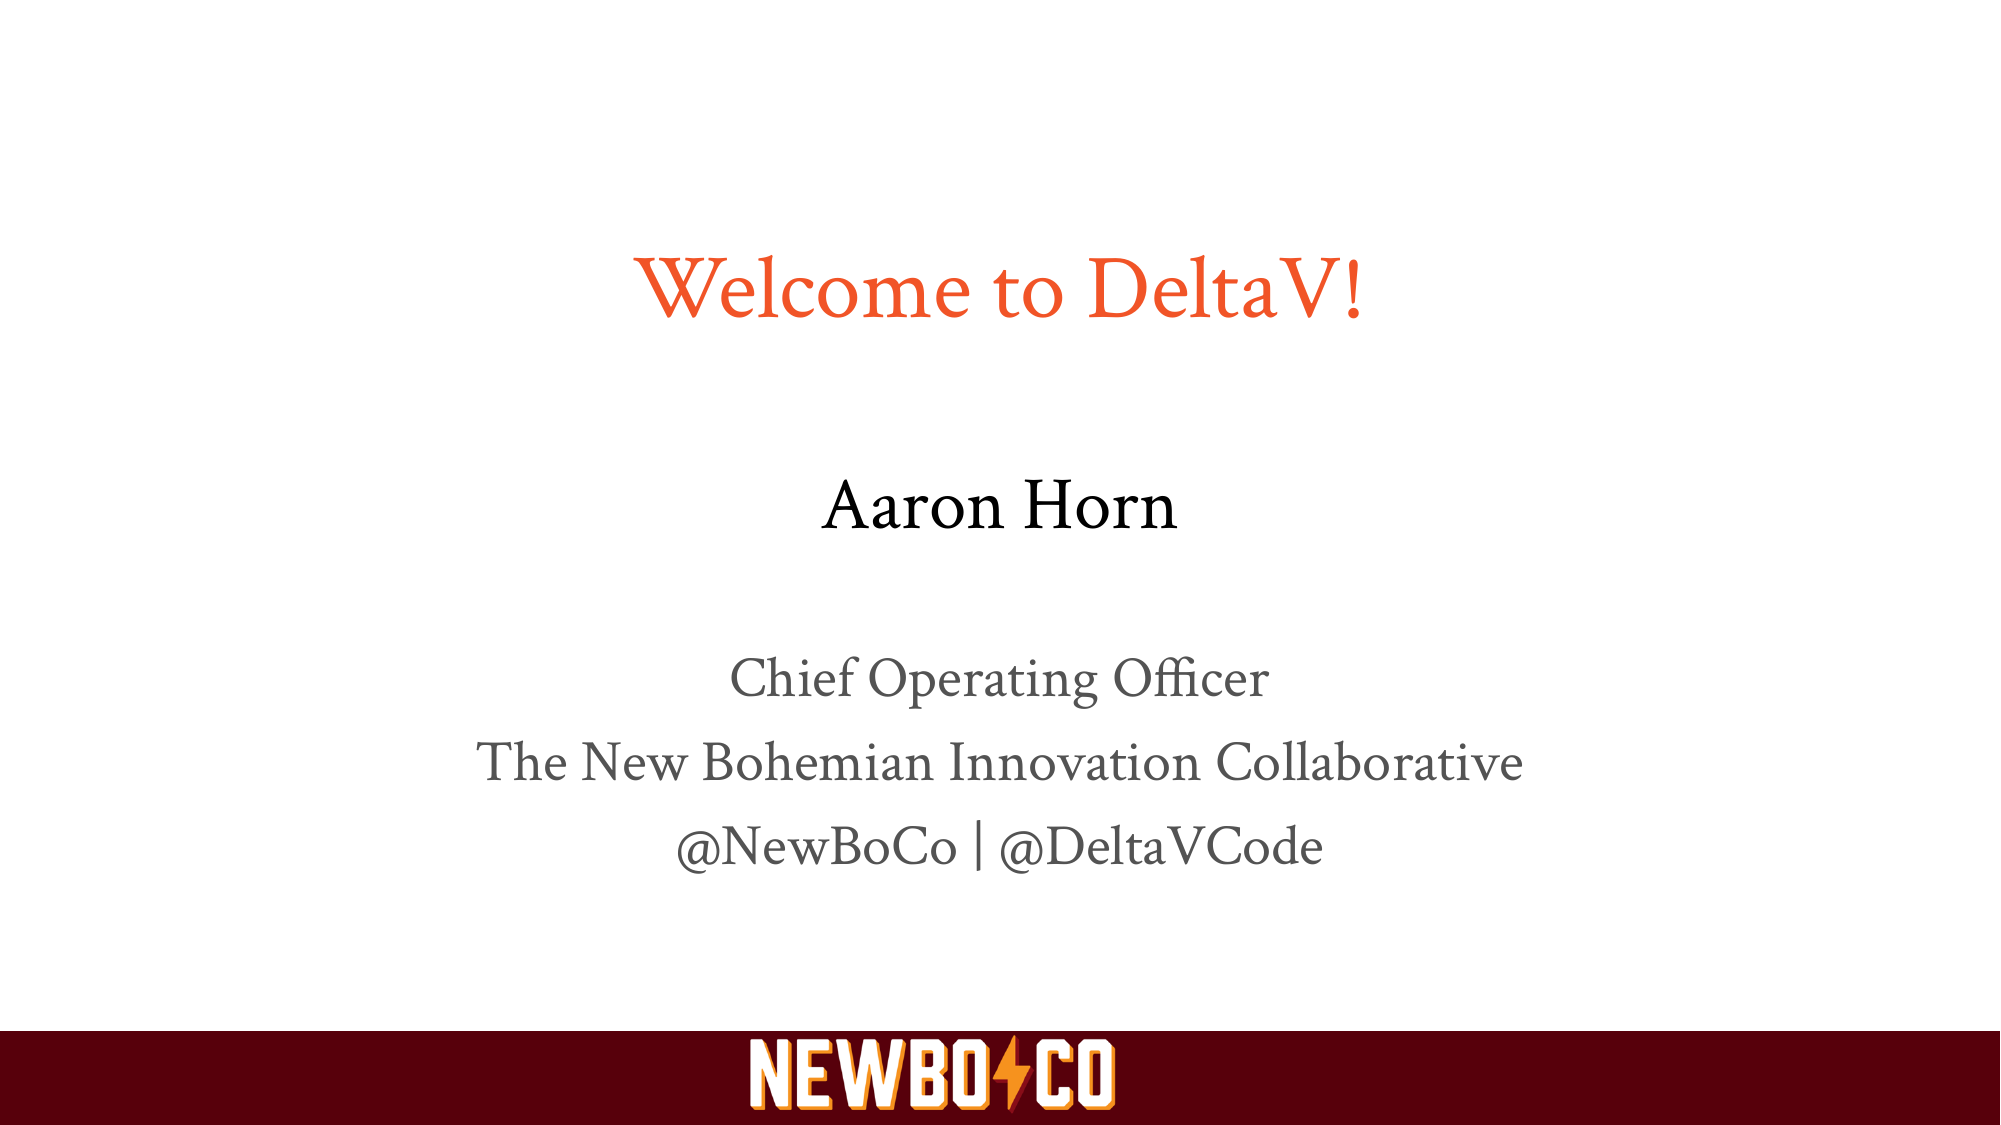

# Welcome to DeltaV!

Aaron Horn
Chief Operating Officer
The New Bohemian Innovation Collaborative
@NewBoCo | @DeltaVCode